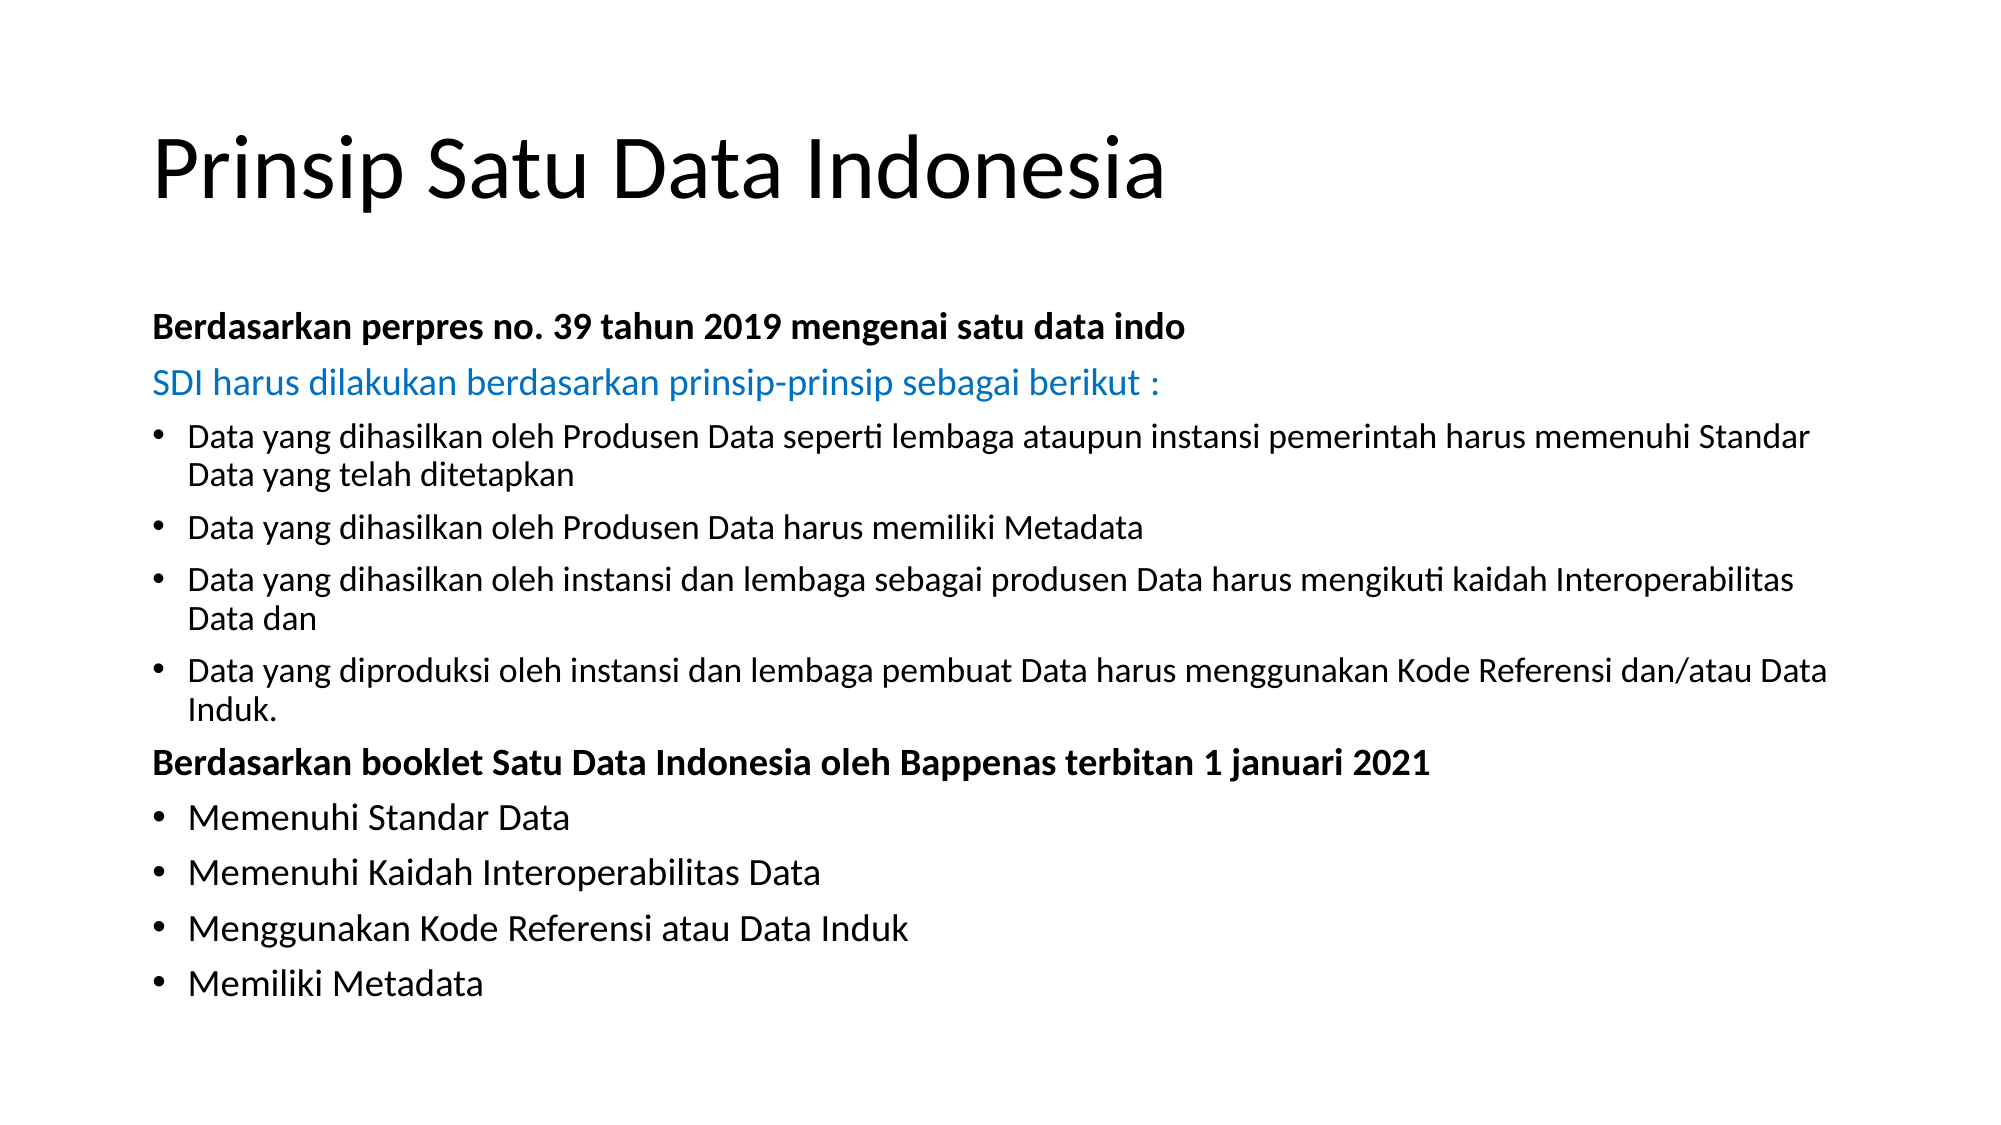

# Prinsip Satu Data Indonesia
Berdasarkan perpres no. 39 tahun 2019 mengenai satu data indo
SDI harus dilakukan berdasarkan prinsip-prinsip sebagai berikut :
Data yang dihasilkan oleh Produsen Data seperti lembaga ataupun instansi pemerintah harus memenuhi Standar Data yang telah ditetapkan
Data yang dihasilkan oleh Produsen Data harus memiliki Metadata
Data yang dihasilkan oleh instansi dan lembaga sebagai produsen Data harus mengikuti kaidah Interoperabilitas Data dan
Data yang diproduksi oleh instansi dan lembaga pembuat Data harus menggunakan Kode Referensi dan/atau Data Induk.
Berdasarkan booklet Satu Data Indonesia oleh Bappenas terbitan 1 januari 2021
Memenuhi Standar Data
Memenuhi Kaidah Interoperabilitas Data
Menggunakan Kode Referensi atau Data Induk
Memiliki Metadata